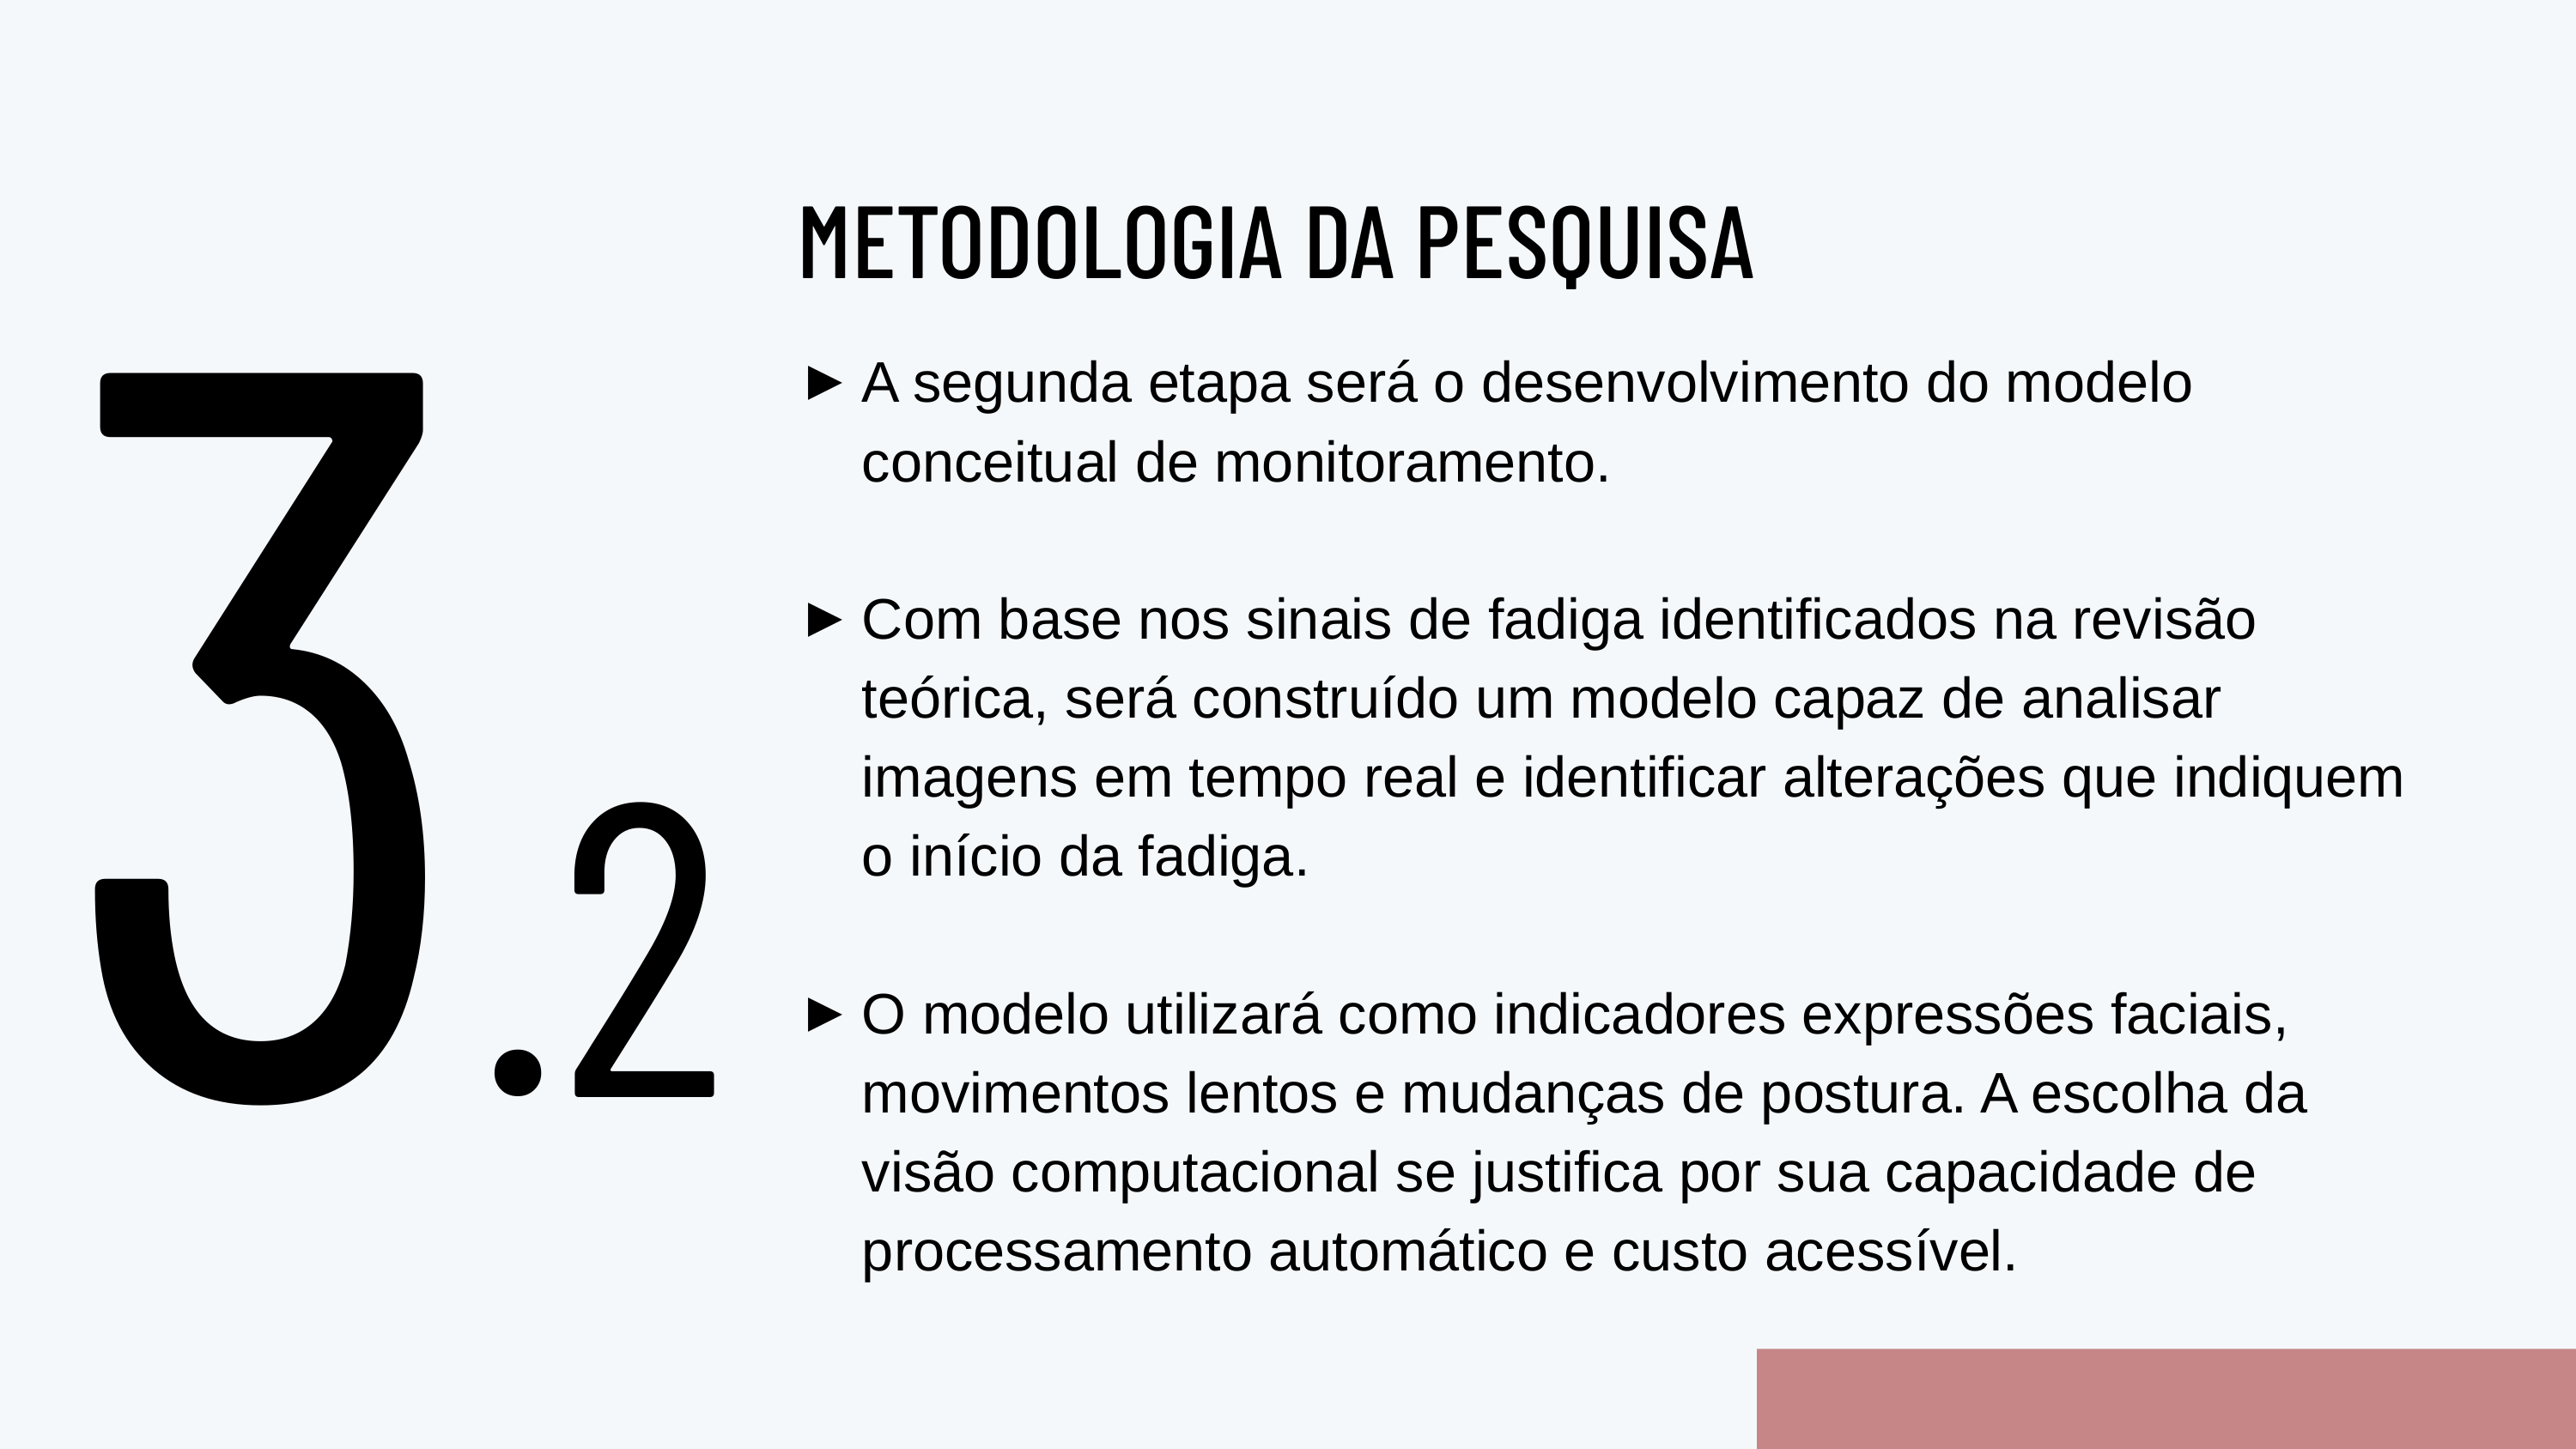

3.2
METODOLOGIA DA PESQUISA
A segunda etapa será o desenvolvimento do modelo conceitual de monitoramento.

Com base nos sinais de fadiga identificados na revisão teórica, será construído um modelo capaz de analisar imagens em tempo real e identificar alterações que indiquem o início da fadiga.

O modelo utilizará como indicadores expressões faciais, movimentos lentos e mudanças de postura. A escolha da visão computacional se justifica por sua capacidade de processamento automático e custo acessível.